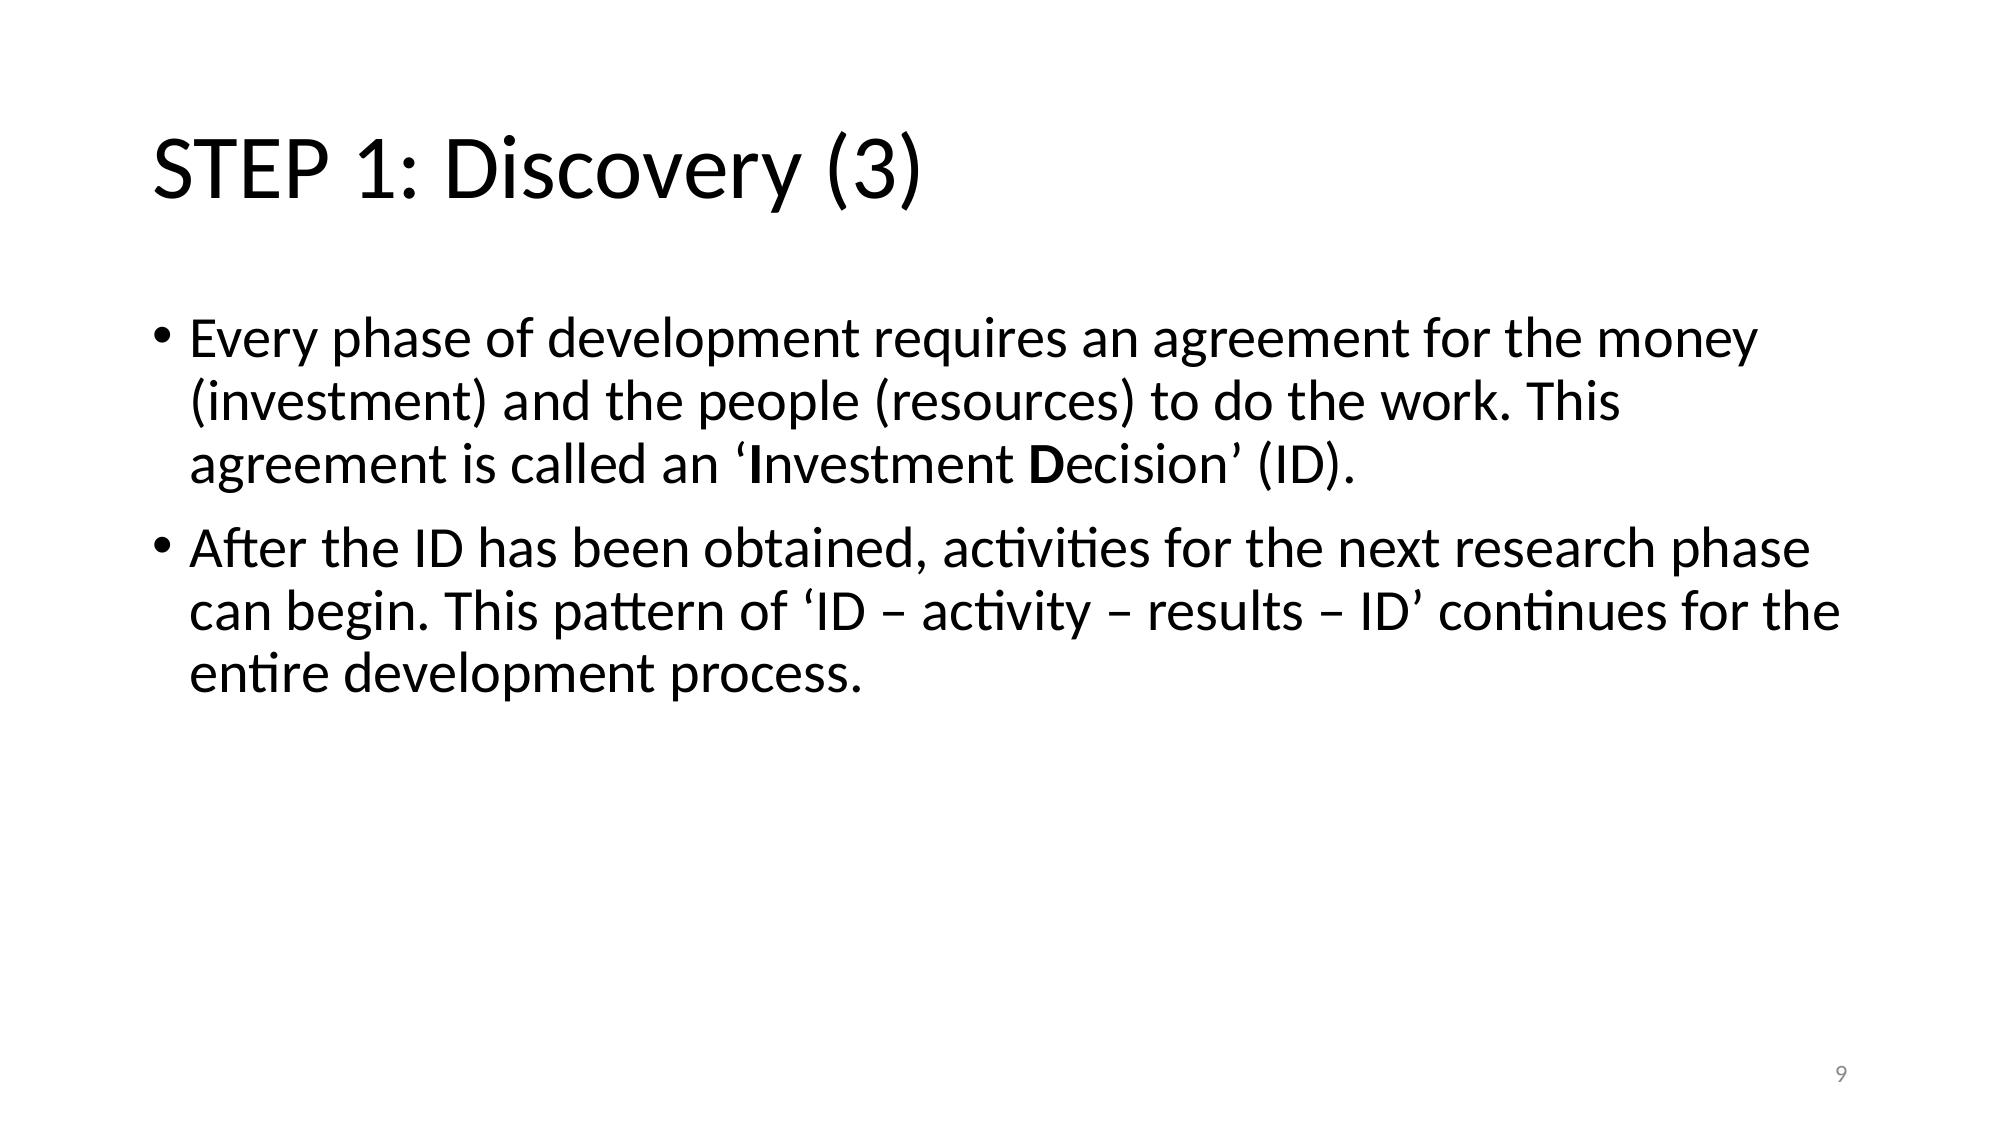

# STEP 1: Discovery (3)
Every phase of development requires an agreement for the money (investment) and the people (resources) to do the work. This agreement is called an ‘Investment Decision’ (ID).
After the ID has been obtained, activities for the next research phase can begin. This pattern of ‘ID – activity – results – ID’ continues for the entire development process.
9